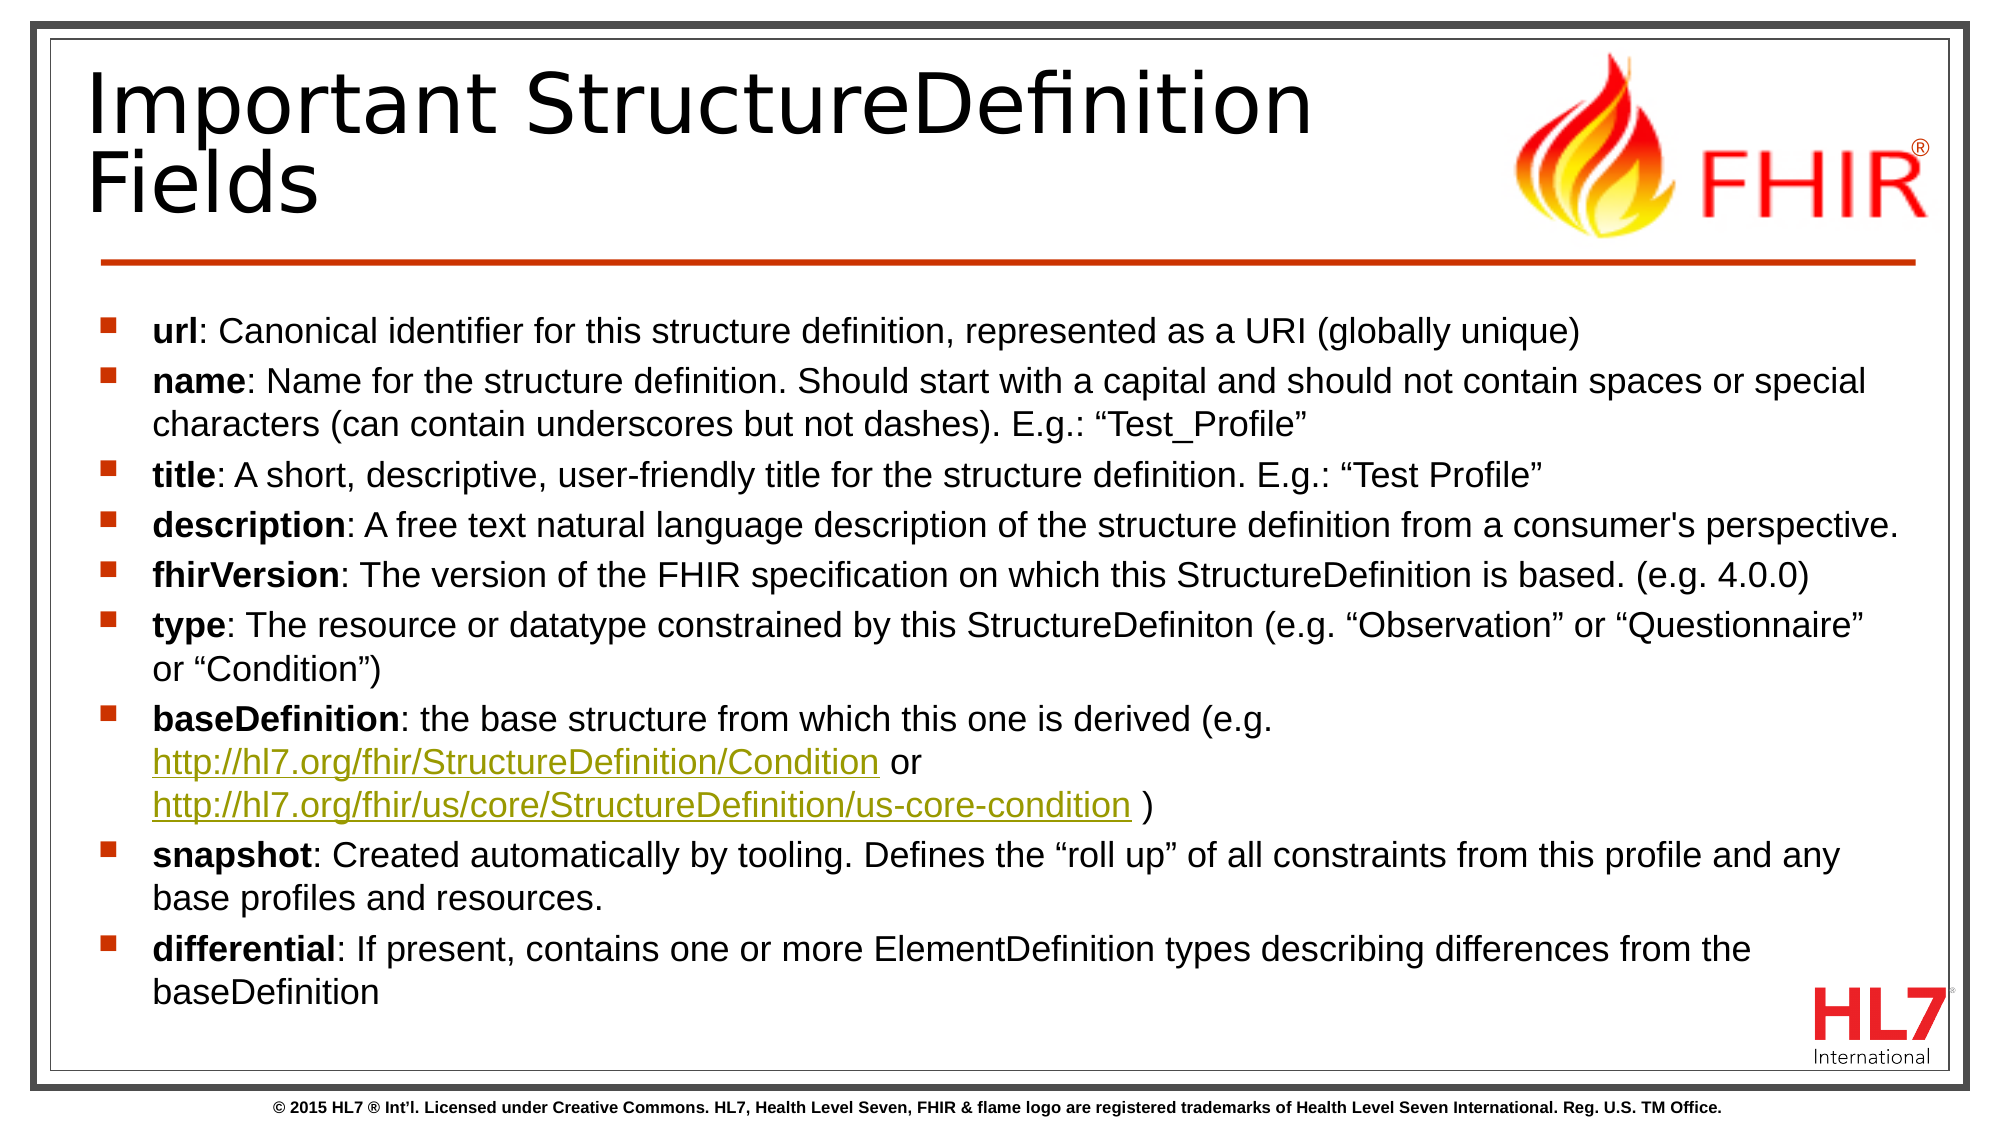

# Important StructureDefinition Fields
url: Canonical identifier for this structure definition, represented as a URI (globally unique)
name: Name for the structure definition. Should start with a capital and should not contain spaces or special characters (can contain underscores but not dashes). E.g.: “Test_Profile”
title: A short, descriptive, user-friendly title for the structure definition. E.g.: “Test Profile”
description: A free text natural language description of the structure definition from a consumer's perspective.
fhirVersion: The version of the FHIR specification on which this StructureDefinition is based. (e.g. 4.0.0)
type: The resource or datatype constrained by this StructureDefiniton (e.g. “Observation” or “Questionnaire” or “Condition”)
baseDefinition: the base structure from which this one is derived (e.g. http://hl7.org/fhir/StructureDefinition/Condition or http://hl7.org/fhir/us/core/StructureDefinition/us-core-condition )
snapshot: Created automatically by tooling. Defines the “roll up” of all constraints from this profile and any base profiles and resources.
differential: If present, contains one or more ElementDefinition types describing differences from the baseDefinition